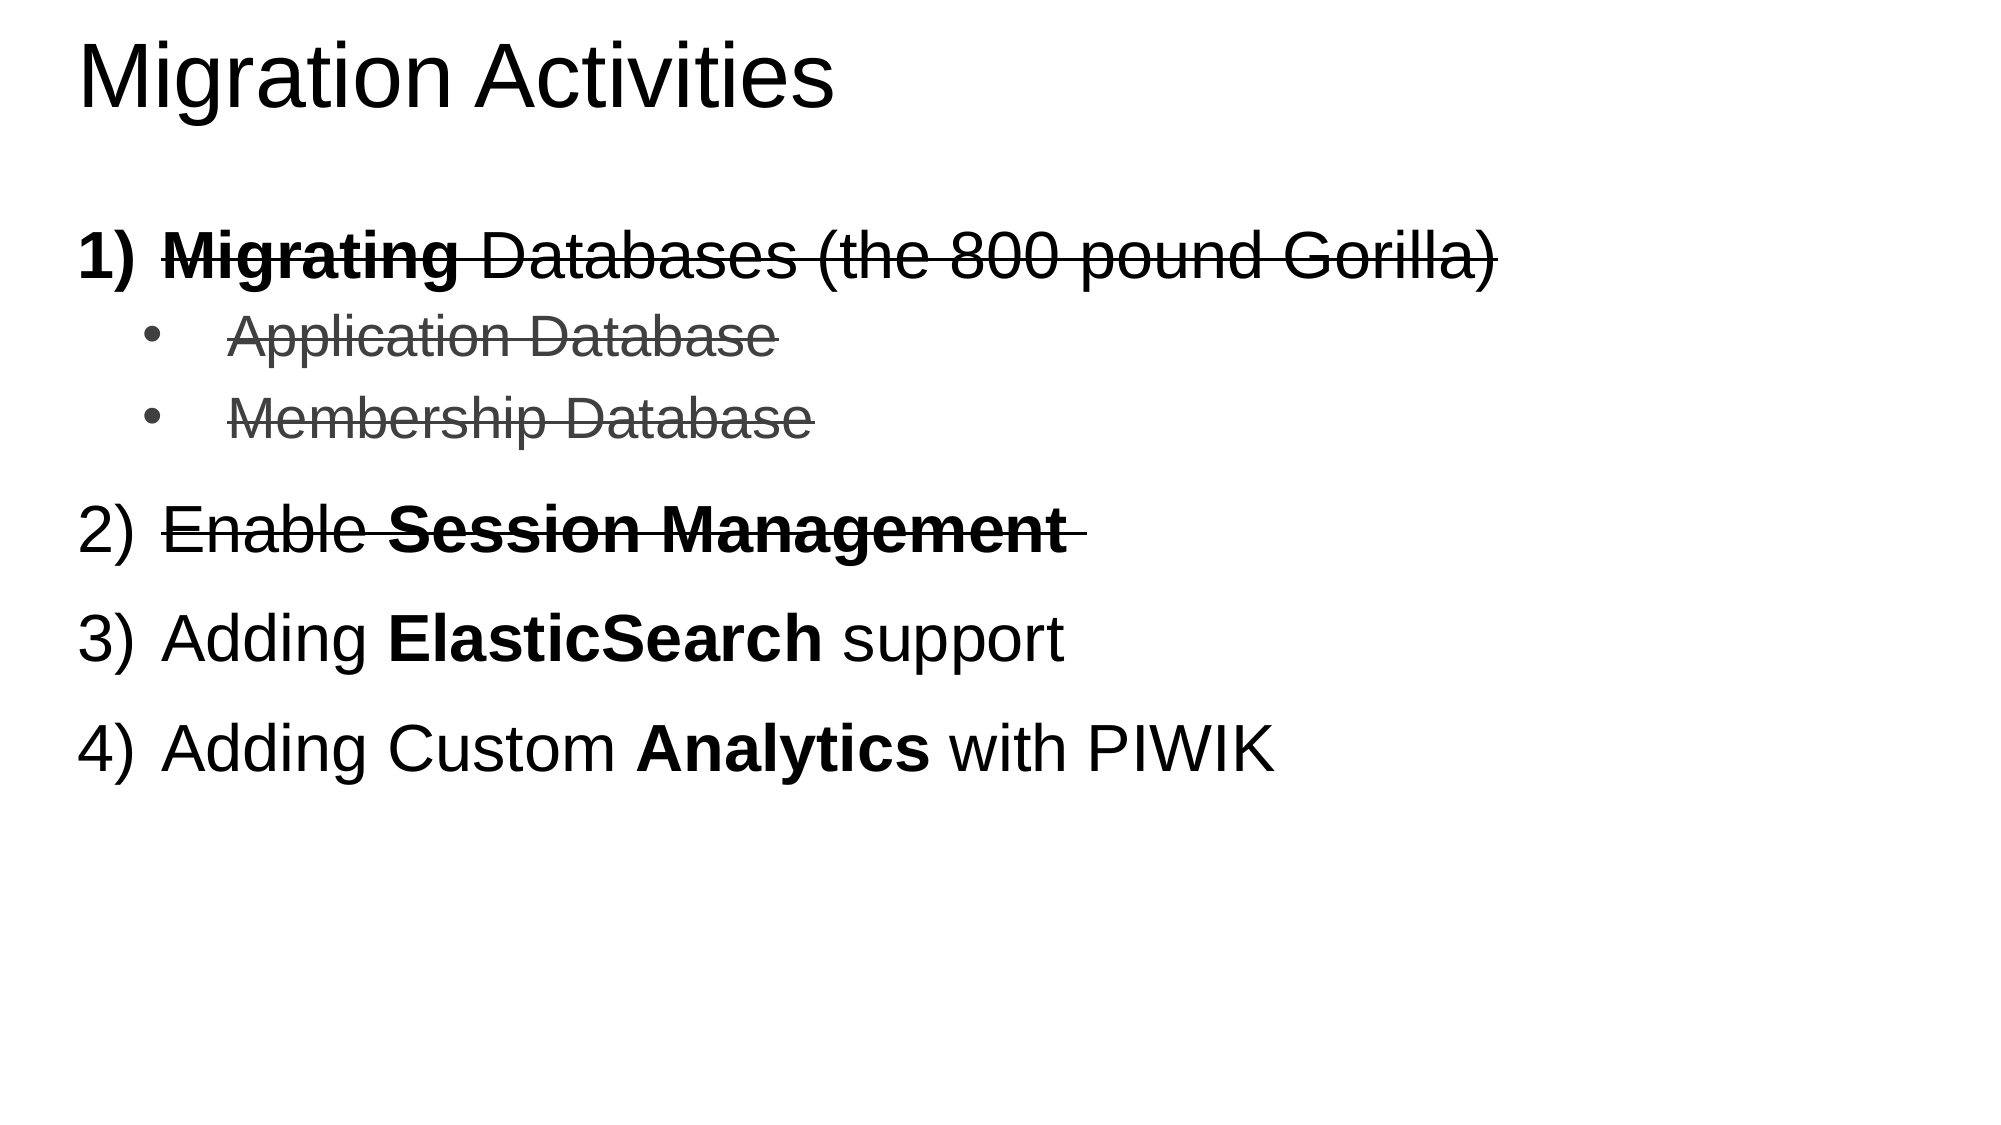

# Migration Activities
Migrating Databases (the 800 pound Gorilla)
Application Database
Membership Database
Enable Session Management
Adding ElasticSearch support
Adding Custom Analytics with PIWIK